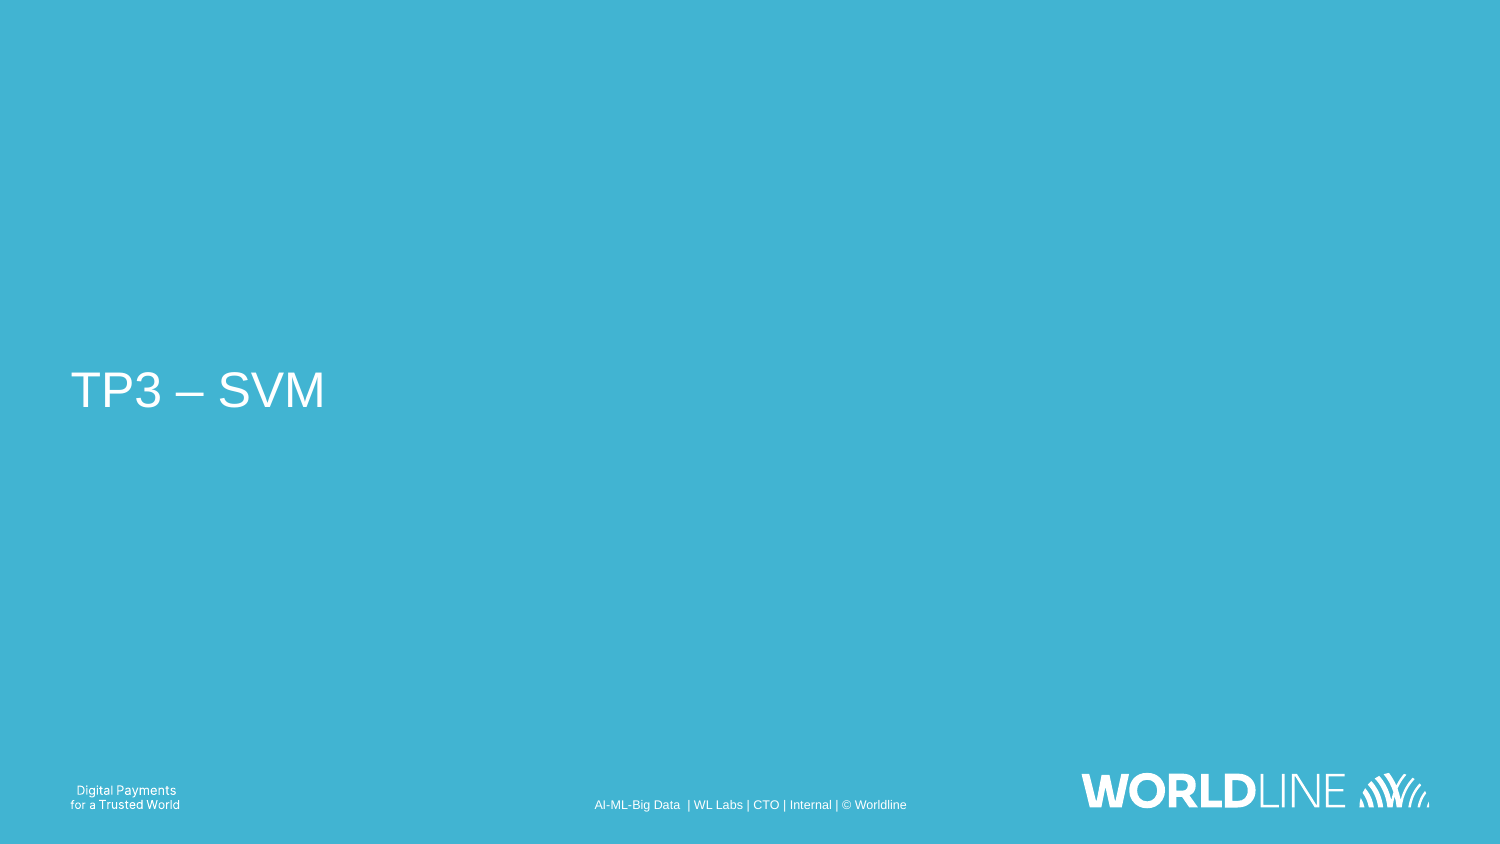

# TP3 – SVM
AI-ML-Big Data  | WL Labs | CTO | Internal | © Worldline